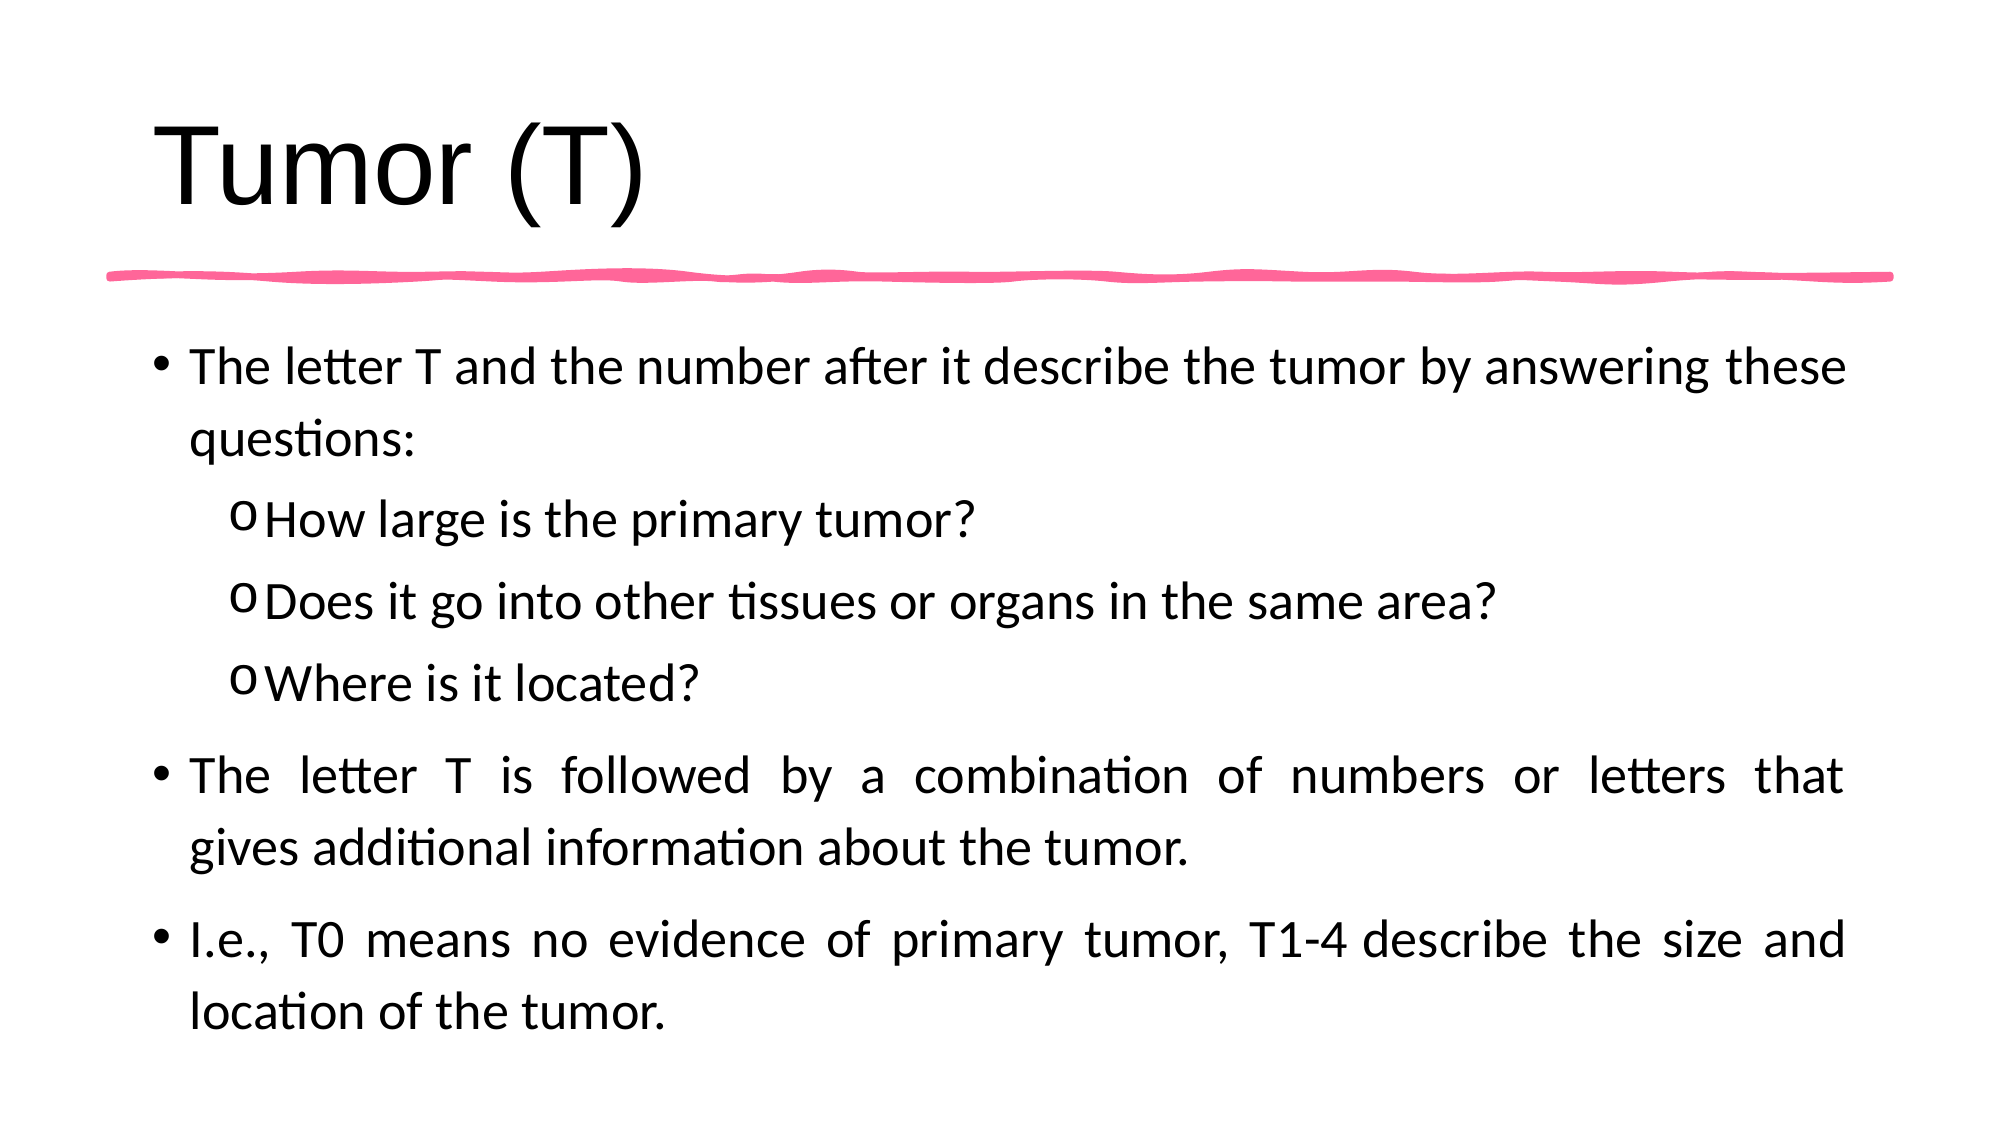

# Tumor (T)

The letter T and the number after it describe the tumor by answering these questions:
How large is the primary tumor?
Does it go into other tissues or organs in the same area?
Where is it located?
The letter T is followed by a combination of numbers or letters that gives additional information about the tumor.
I.e., T0 means no evidence of primary tumor, T1-4 describe the size and location of the tumor.